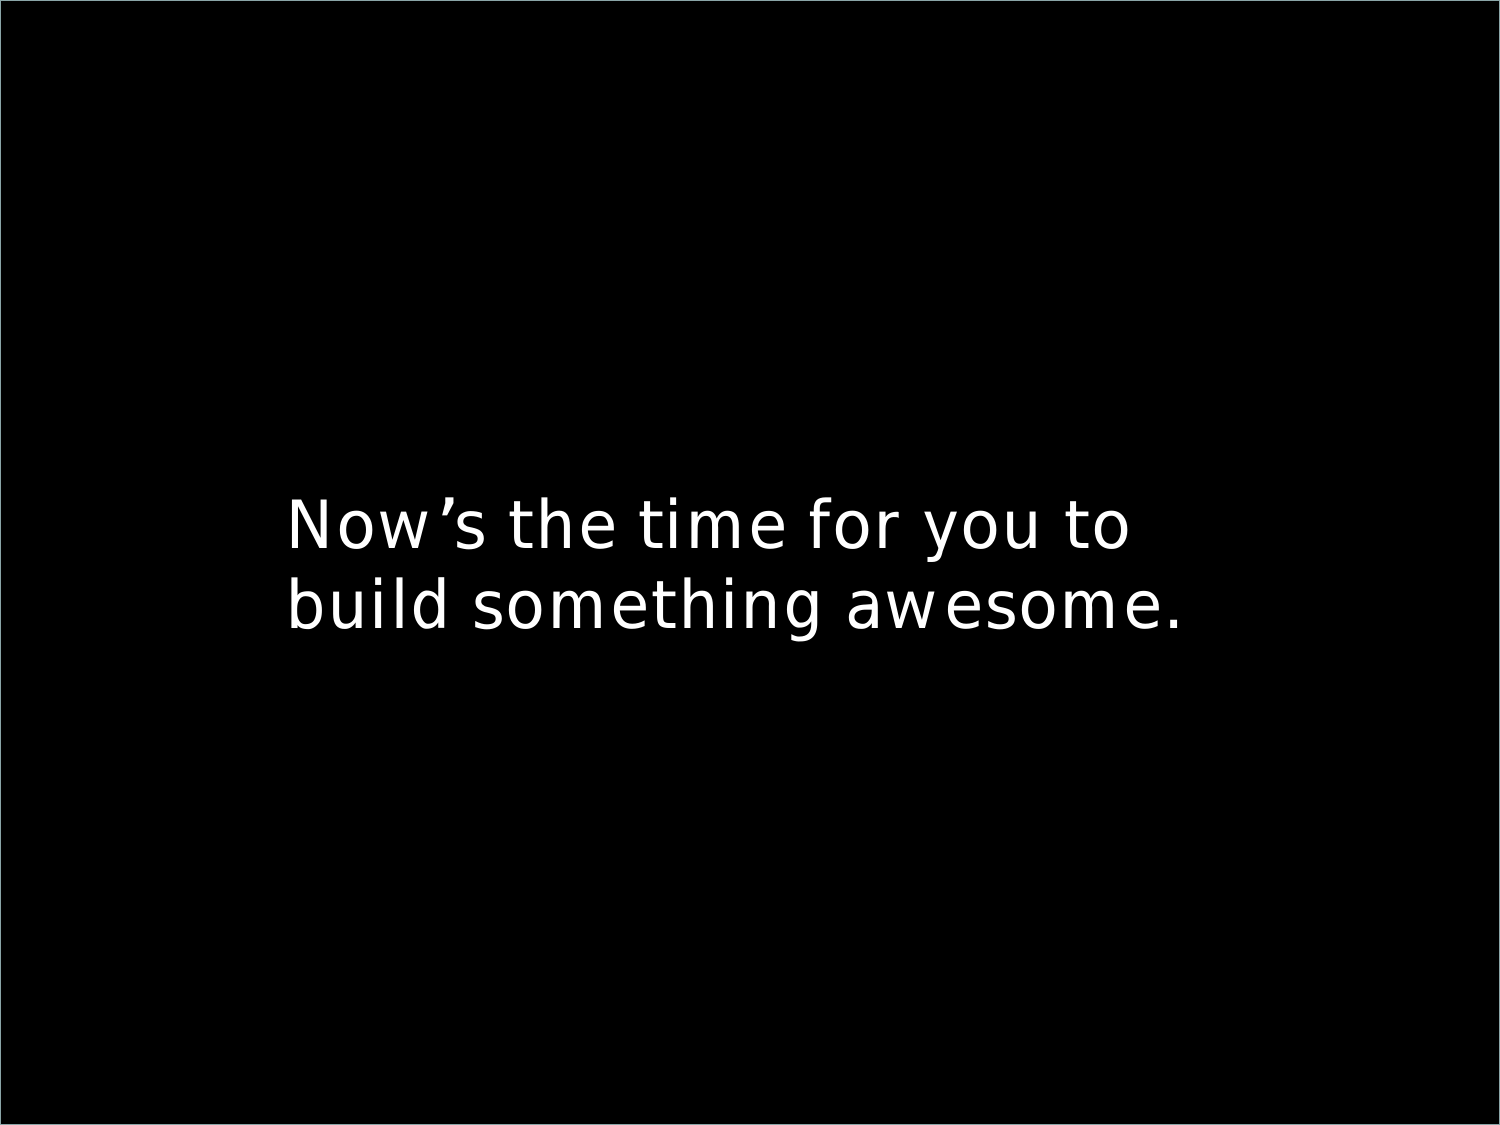

#

Now’s the time for you to build something awesome.